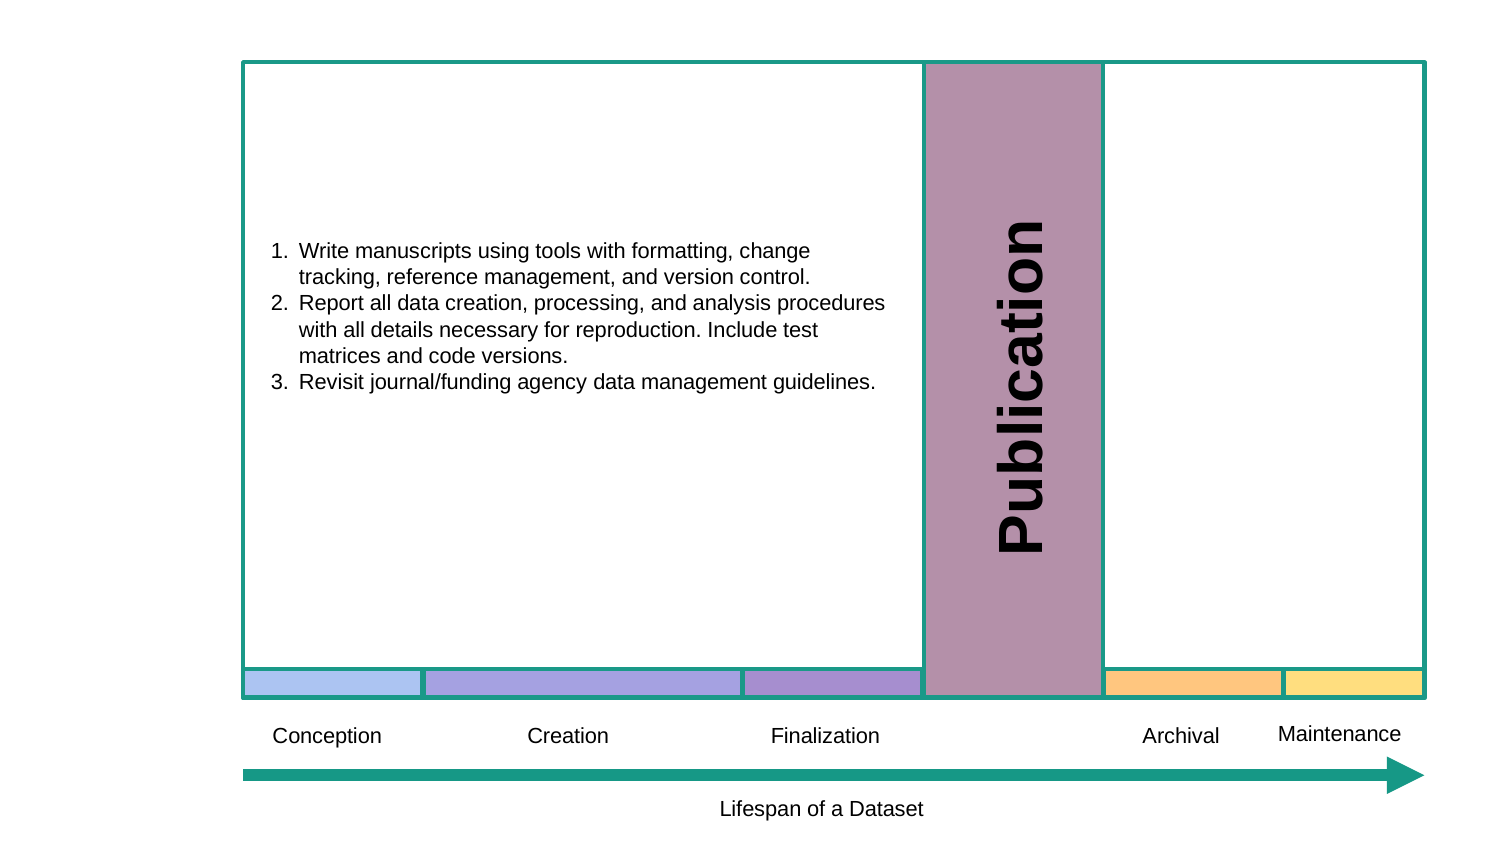

Maintenance
Conception
Creation
Finalization
Publication
Archival
Lifespan of a Dataset
Write manuscripts using tools with formatting, change tracking, reference management, and version control.
Report all data creation, processing, and analysis procedures with all details necessary for reproduction. Include test matrices and code versions.
Revisit journal/funding agency data management guidelines.
Publication